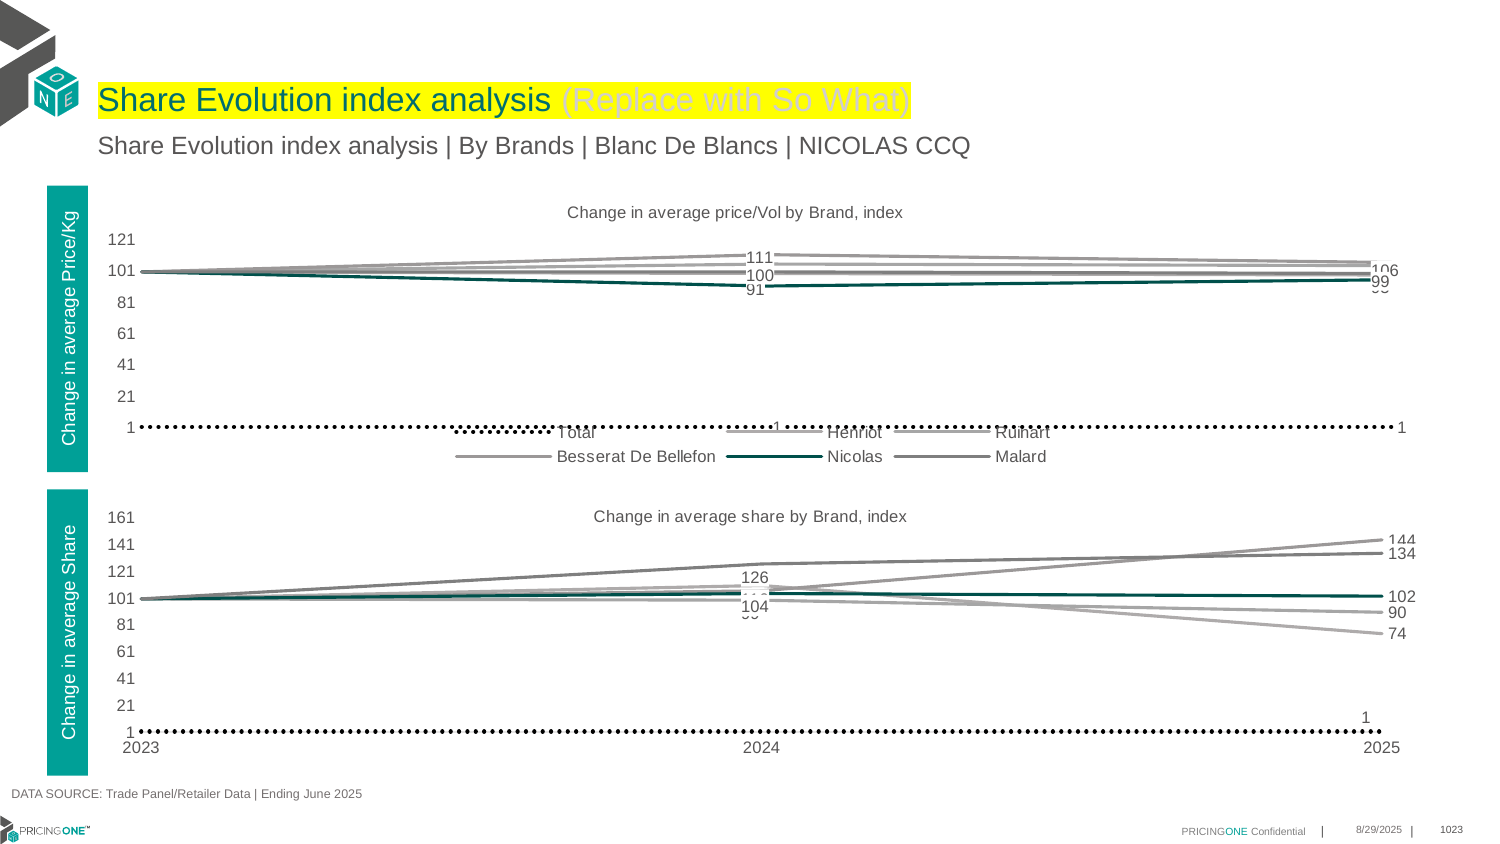

# Share Evolution index analysis (Replace with So What)
Share Evolution index analysis | By Brands | Blanc De Blancs | NICOLAS CCQ

### Chart: Change in average price/Vol by Brand, index

| Category | Total | Henriot | Ruinart | Besserat De Bellefon | Nicolas | Malard |
|---|---|---|---|---|---|---|
| 2023 | 1.0 | 100.0 | 100.0 | 100.0 | 100.0 | 100.0 |
| 2024 | 1.0032190098402425 | 99.0 | 105.0 | 111.0 | 91.0 | 100.0 |
| 2025 | 0.9748454939188195 | 98.0 | 104.0 | 106.0 | 95.0 | 99.0 |
Change in average Price/Kg

### Chart: Change in average share by Brand, index

| Category | Total | Henriot | Ruinart | Besserat De Bellefon | Nicolas | Malard |
|---|---|---|---|---|---|---|
| 2023 | 1.0 | 100.0 | 100.0 | 100.0 | 100.0 | 100.0 |
| 2024 | 1.0 | 110.0 | 99.0 | 106.0 | 104.0 | 126.0 |
| 2025 | 1.0 | 74.0 | 90.0 | 144.0 | 102.0 | 134.0 |
Change in average Share
DATA SOURCE: Trade Panel/Retailer Data | Ending June 2025

8/29/2025
1023